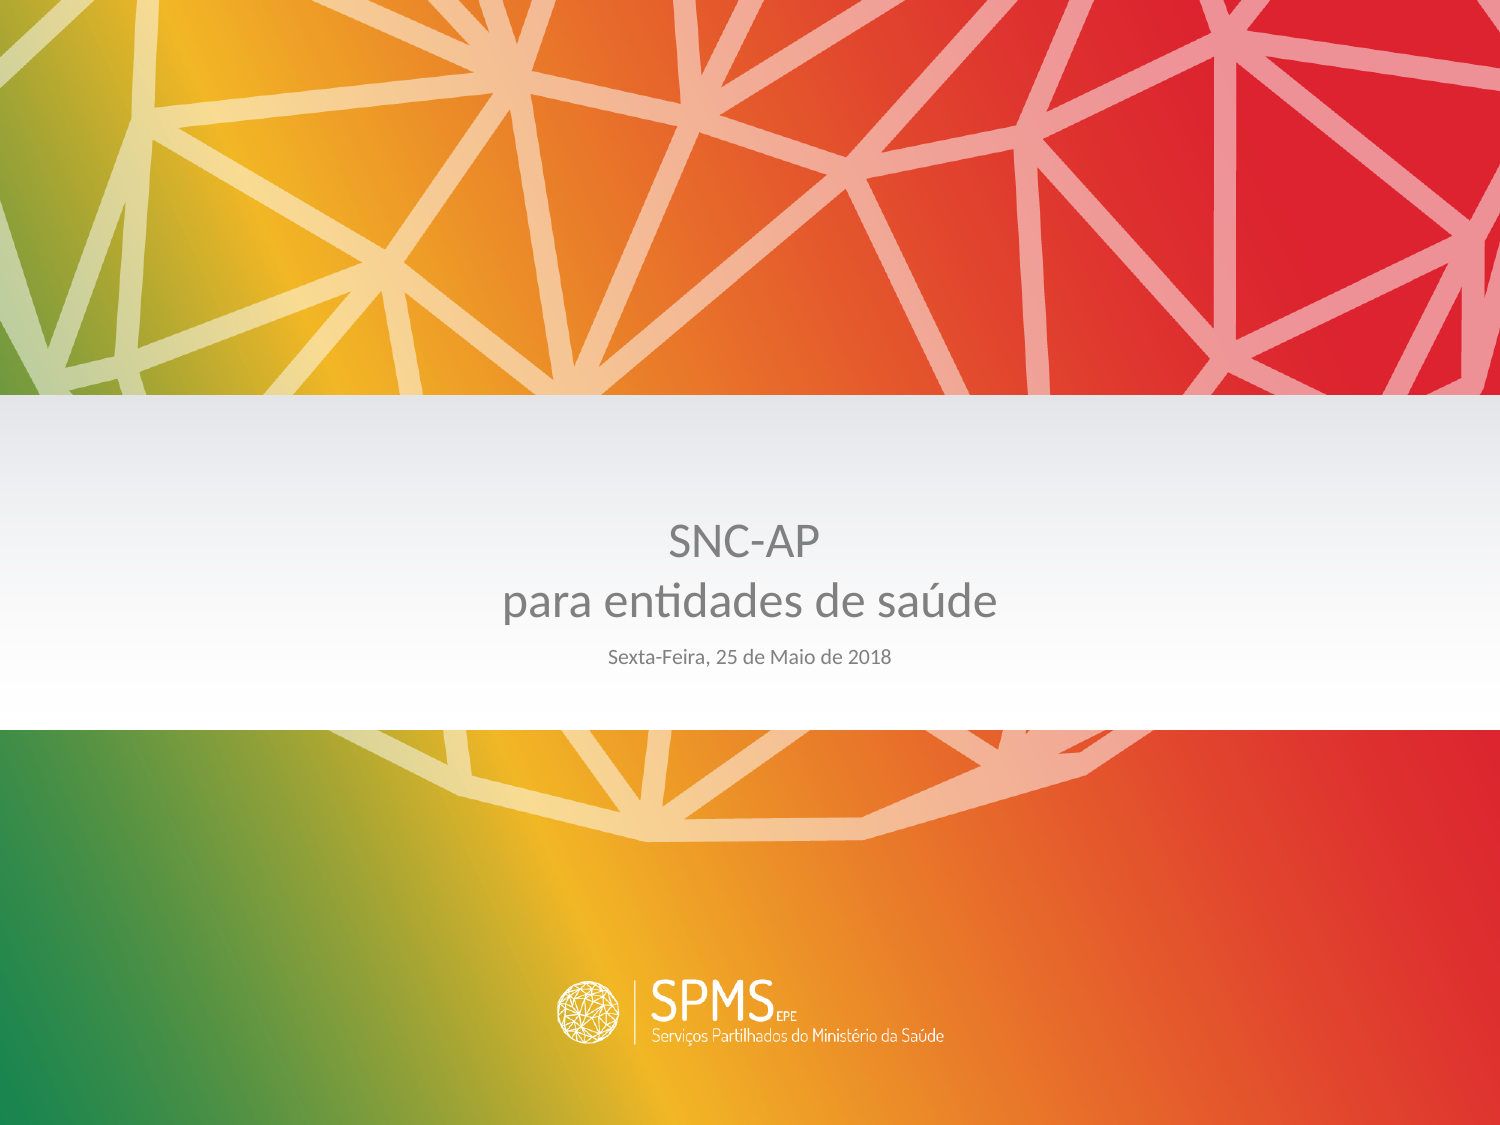

SNC-AP
para entidades de saúde

Sexta-Feira, 25 de Maio de 2018